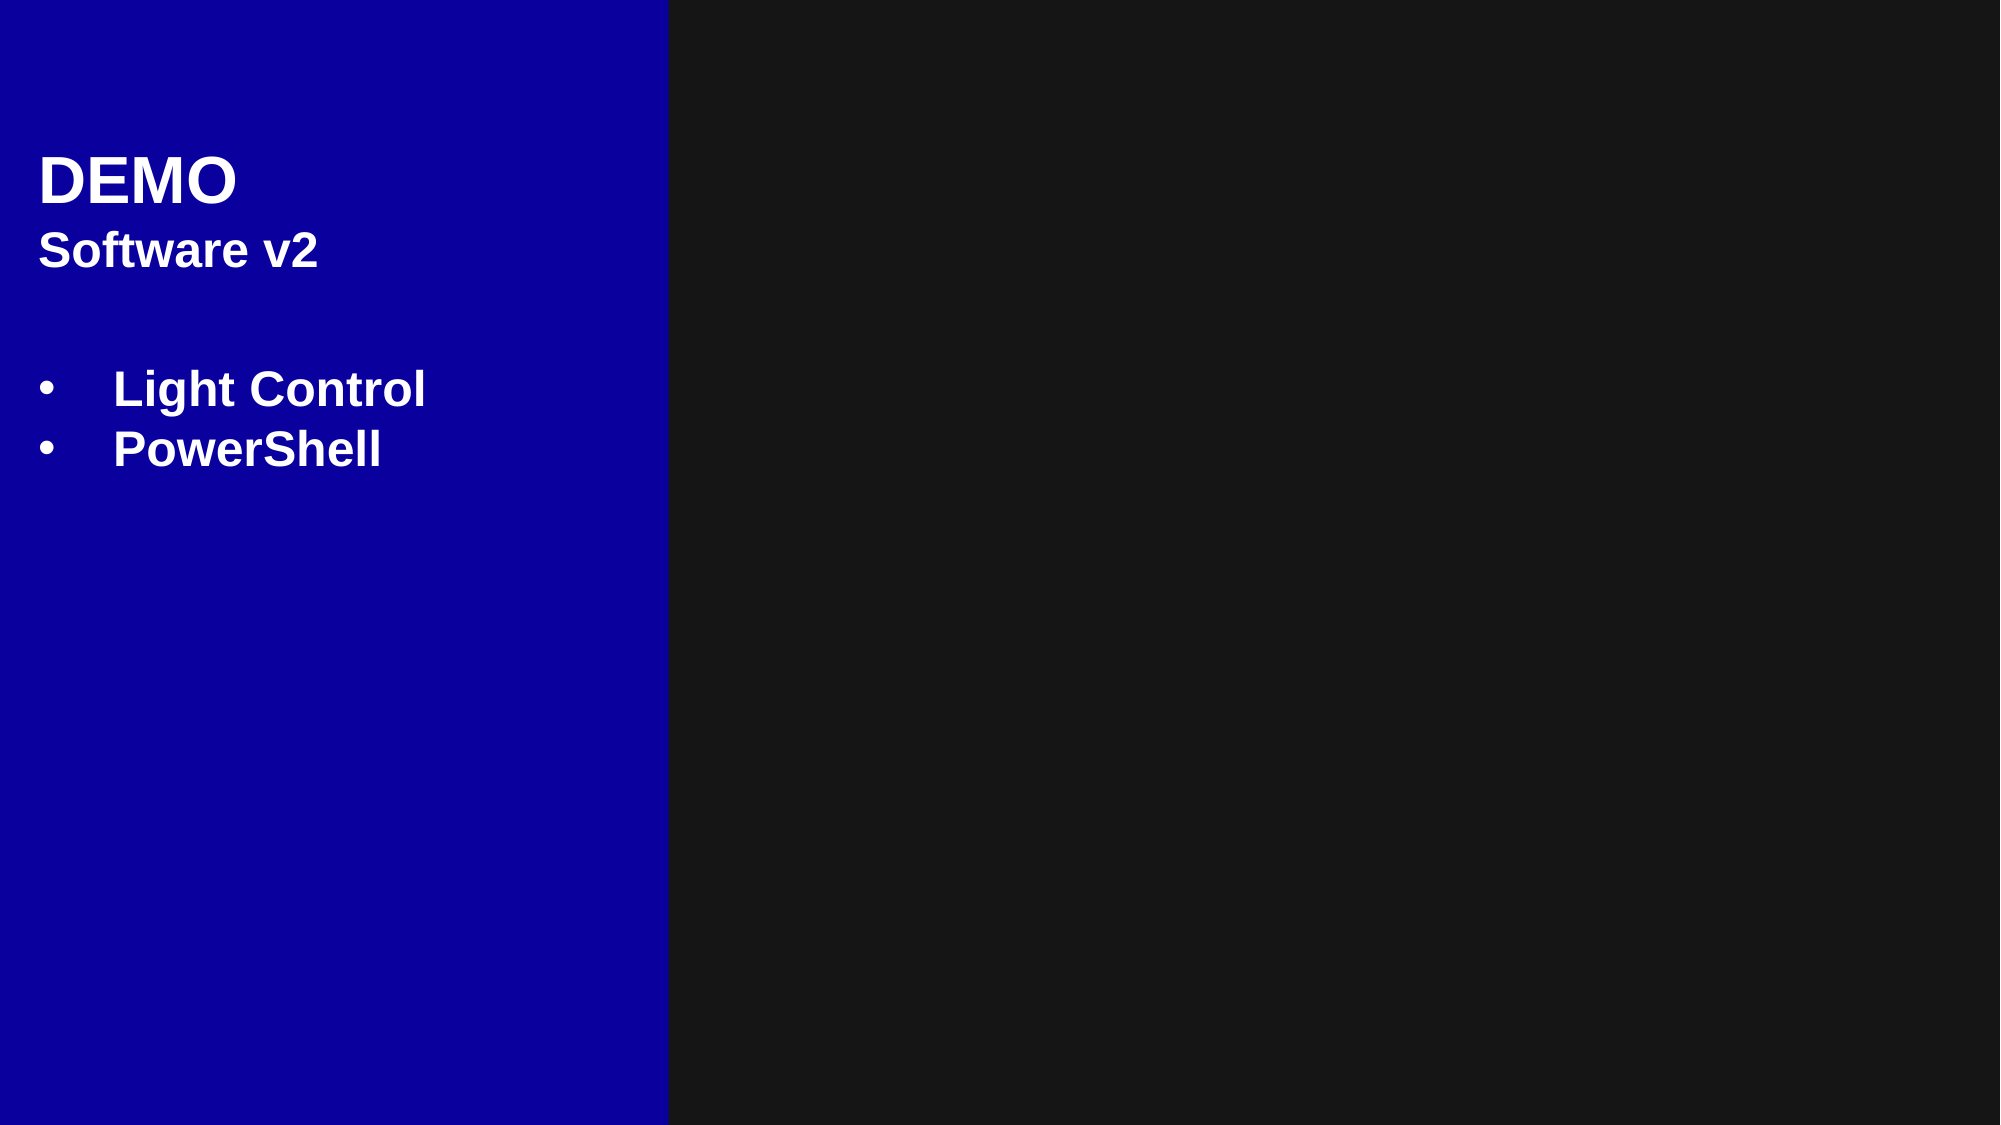

#
DEMO
Software v2
Light Control
PowerShell